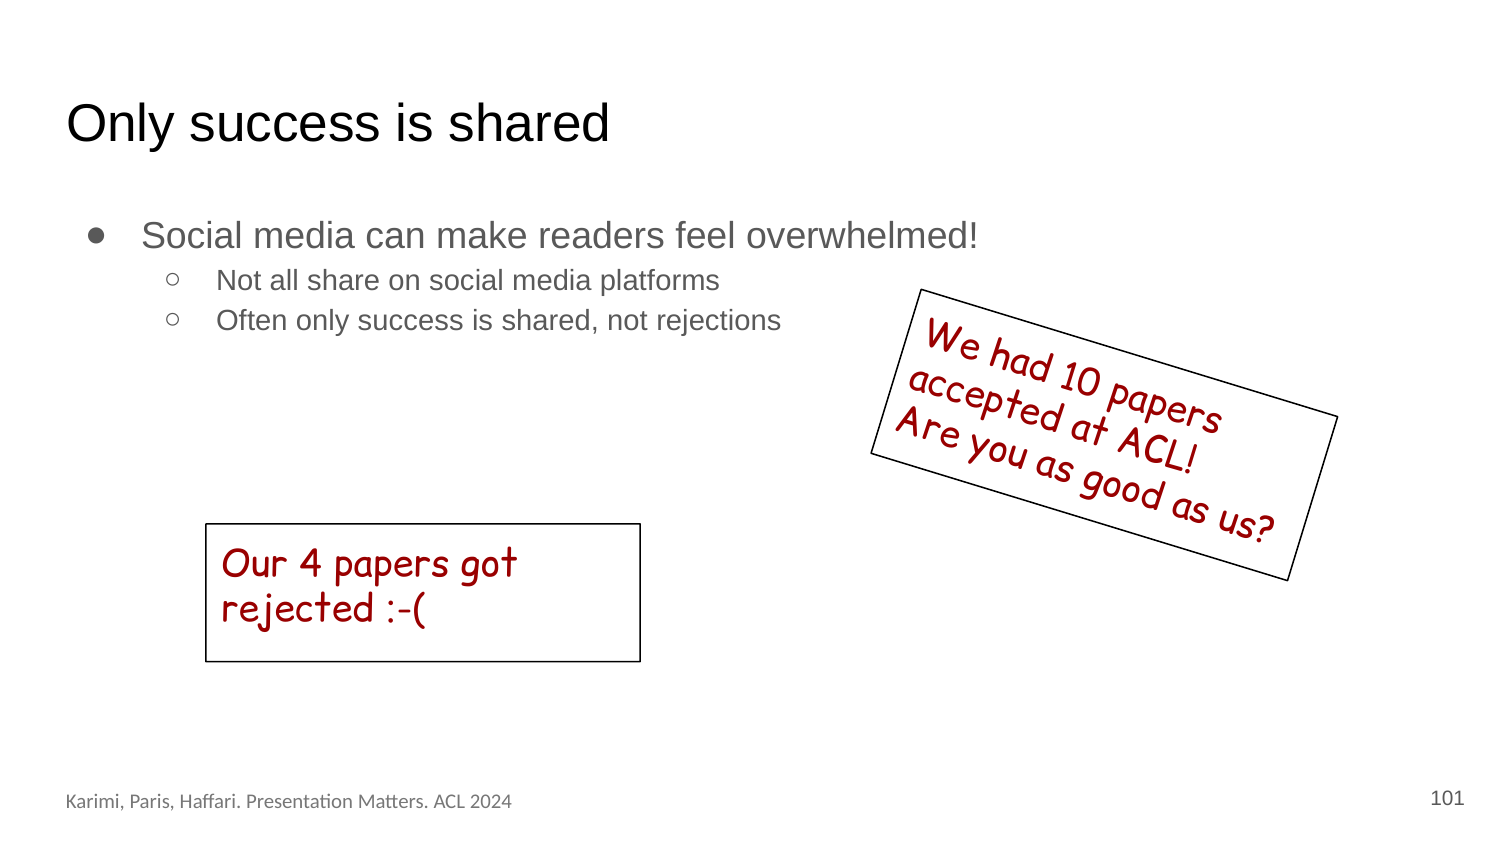

# Only success is shared
Social media can make readers feel overwhelmed!
Not all share on social media platforms
Often only success is shared, not rejections

We had 10 papers accepted at ACL!
Are you as good as us?
Our 4 papers got rejected :-(
101